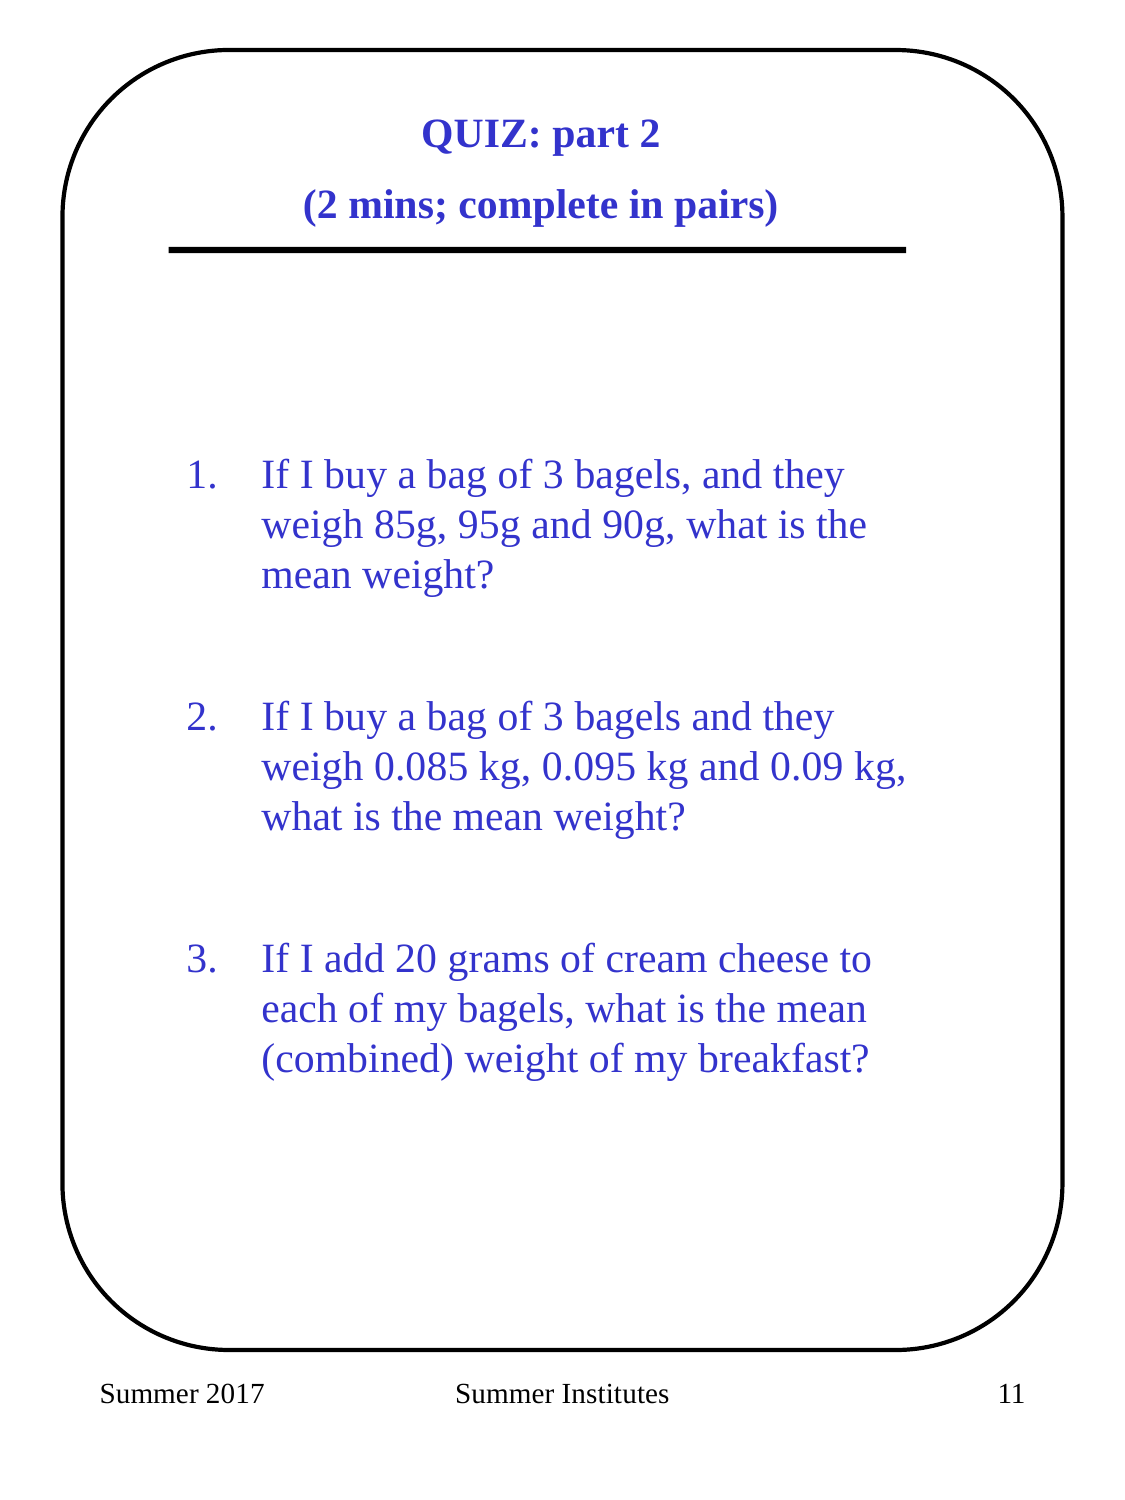

QUIZ: part 2
(2 mins; complete in pairs)

If I buy a bag of 3 bagels, and they weigh 85g, 95g and 90g, what is the mean weight?

If I buy a bag of 3 bagels and they weigh 0.085 kg, 0.095 kg and 0.09 kg, what is the mean weight?

If I add 20 grams of cream cheese to each of my bagels, what is the mean (combined) weight of my breakfast?

Summer 2017
Summer Institutes
11